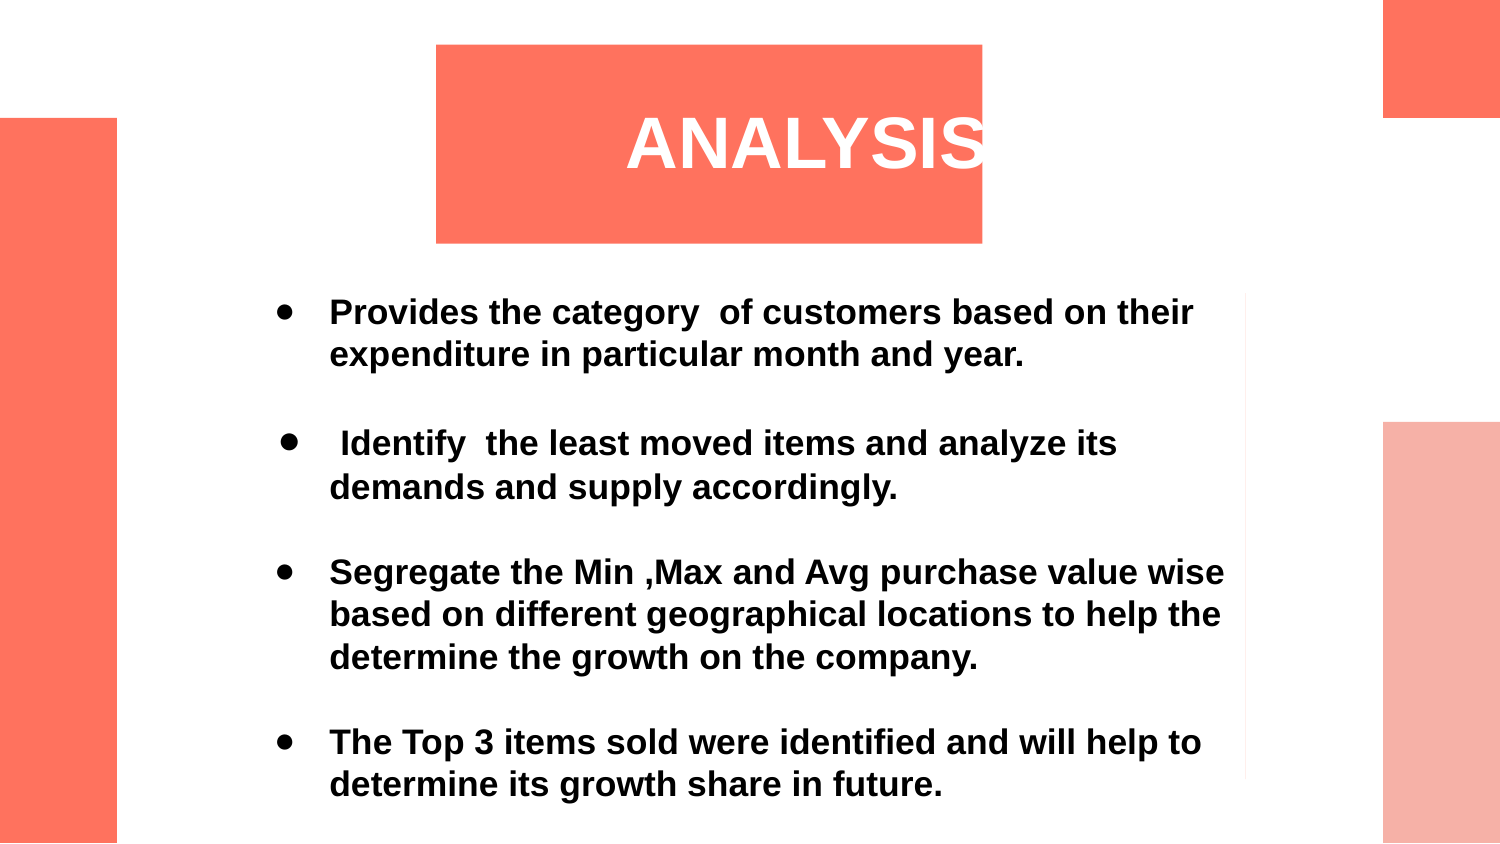

# ANALYSIS
Provides the category  of customers based on their expenditure in particular month and year.

 Identify  the least moved items and analyze its demands and supply accordingly.

Segregate the Min ,Max and Avg purchase value wise based on different geographical locations to help the determine the growth on the company.

The Top 3 items sold were identified and will help to determine its growth share in future.

$20,000